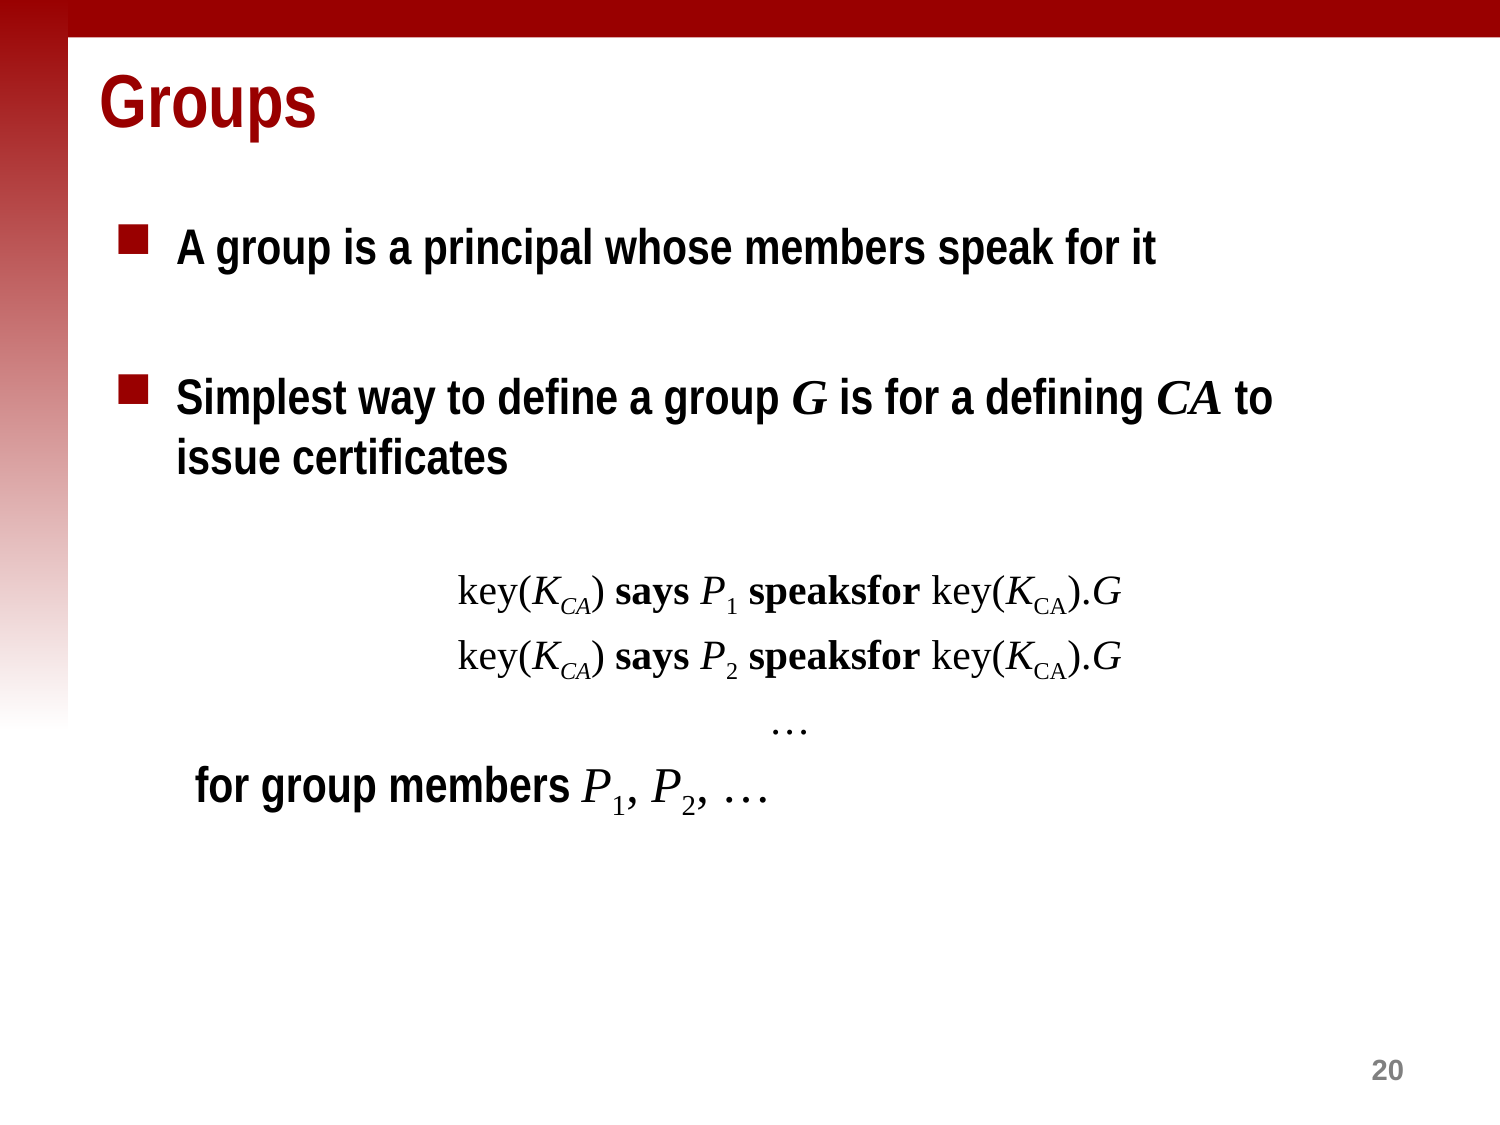

# Groups
A group is a principal whose members speak for it

Simplest way to define a group G is for a defining CA to issue certificates

key(KCA) says P1 speaksfor key(KCA).G
key(KCA) says P2 speaksfor key(KCA).G
…
for group members P1, P2, …